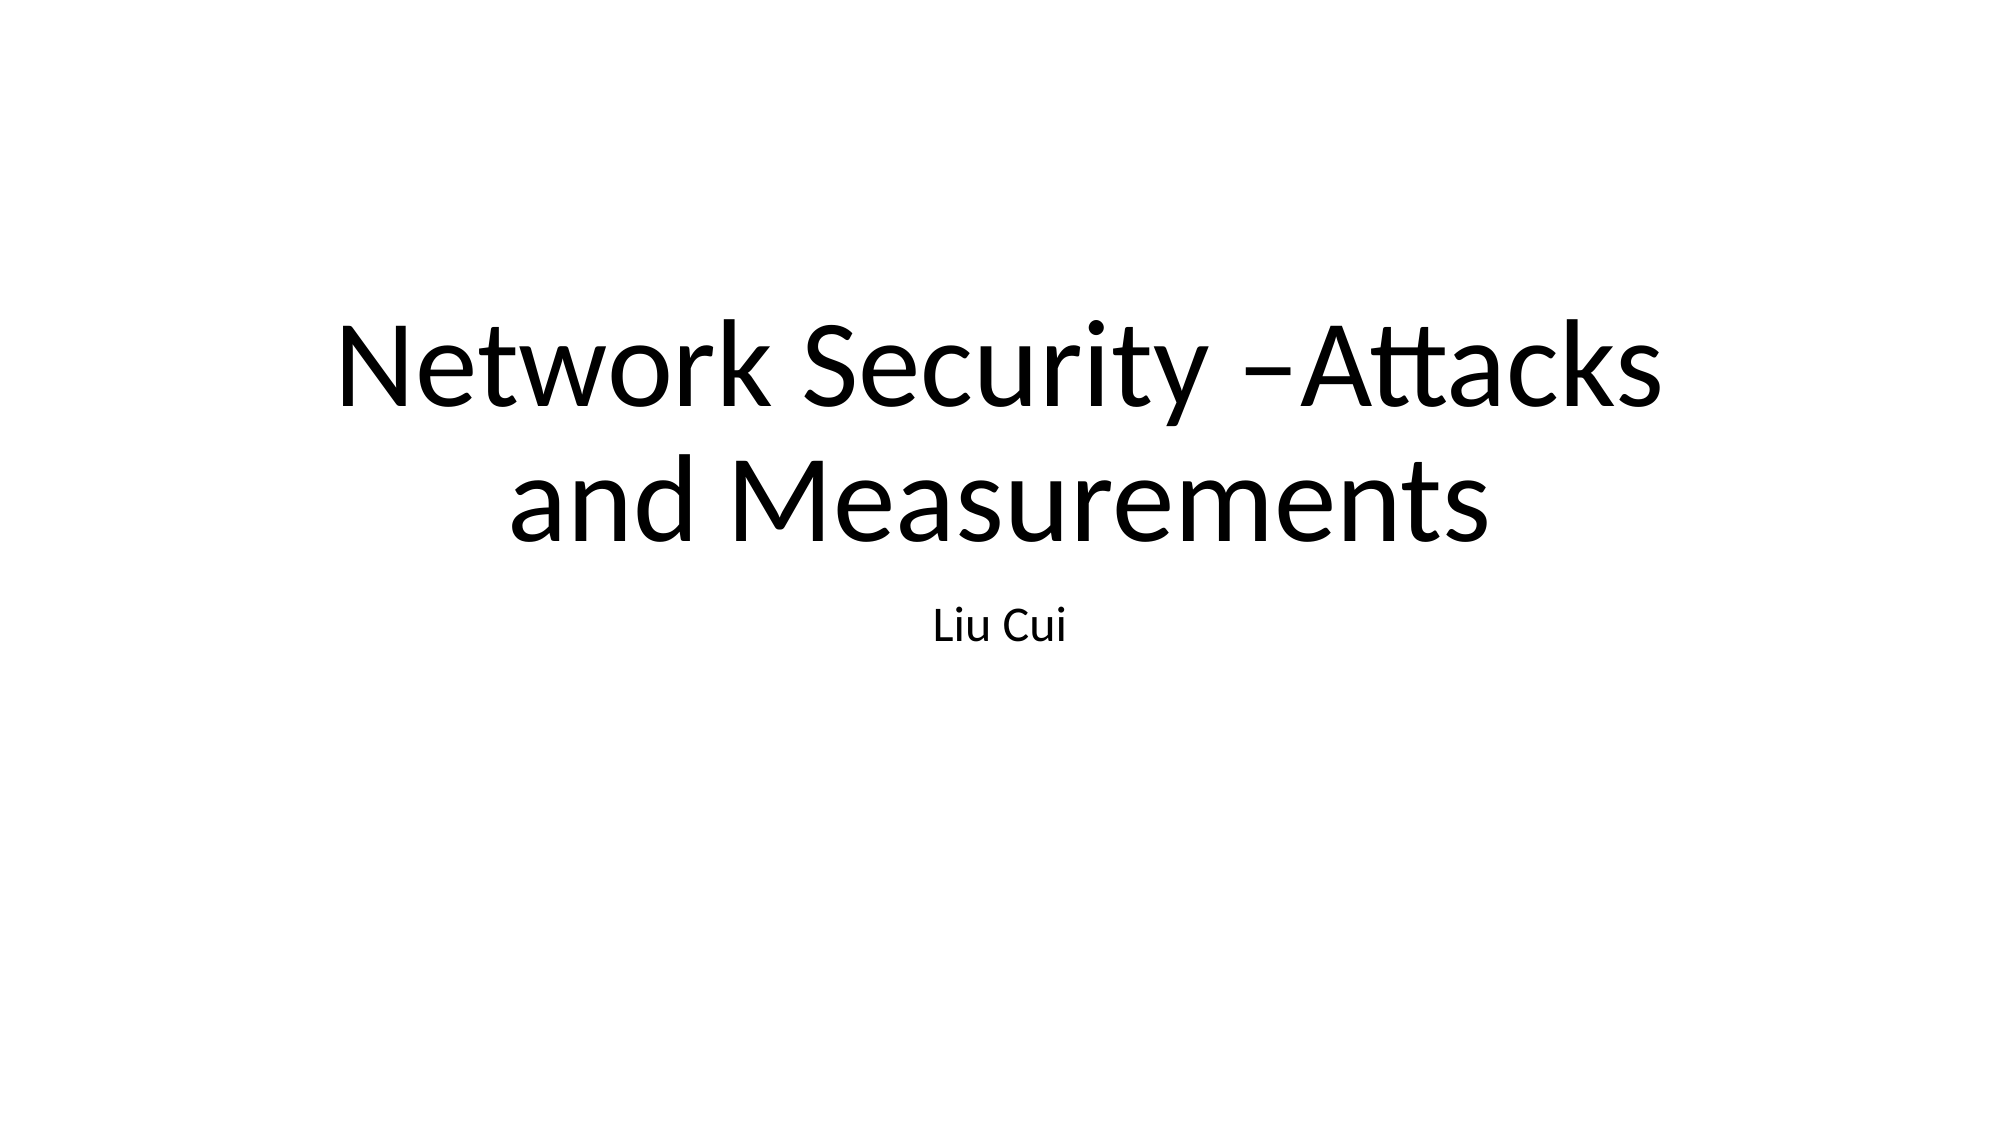

# Network Security –Attacks and Measurements
Liu Cui